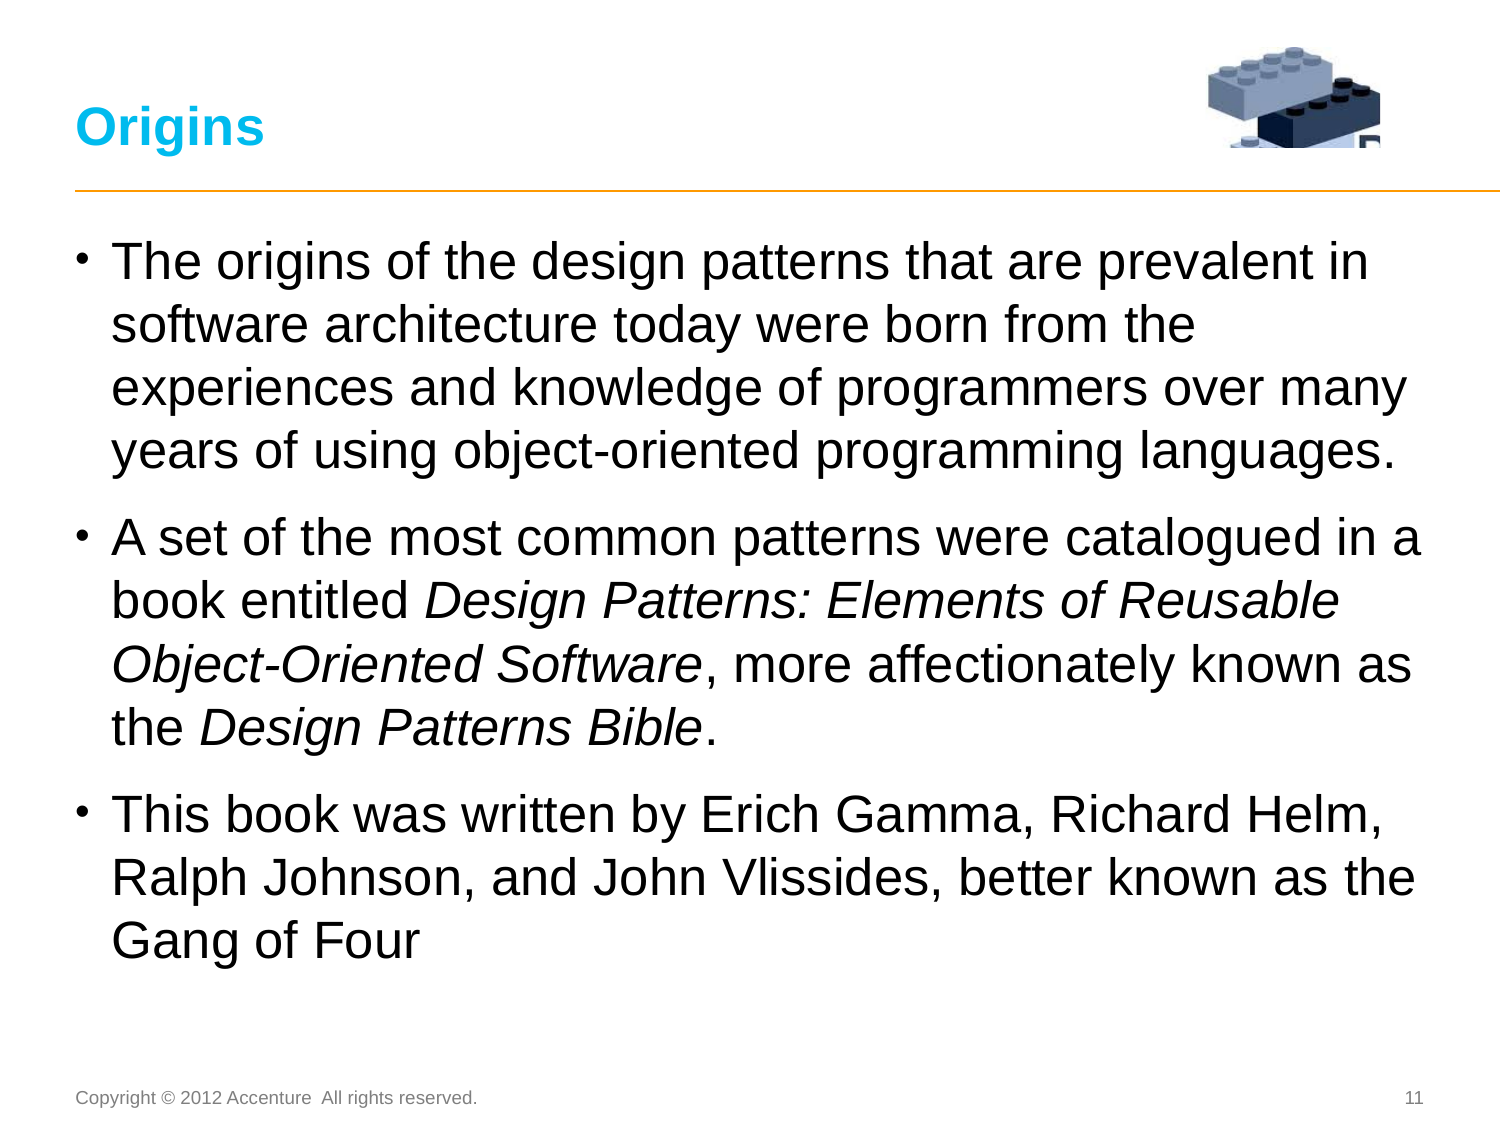

# Origins
The origins of the design patterns that are prevalent in software architecture today were born from the experiences and knowledge of programmers over many years of using object-oriented programming languages.
A set of the most common patterns were catalogued in a book entitled Design Patterns: Elements of Reusable Object-Oriented Software, more affectionately known as the Design Patterns Bible.
This book was written by Erich Gamma, Richard Helm, Ralph Johnson, and John Vlissides, better known as the Gang of Four